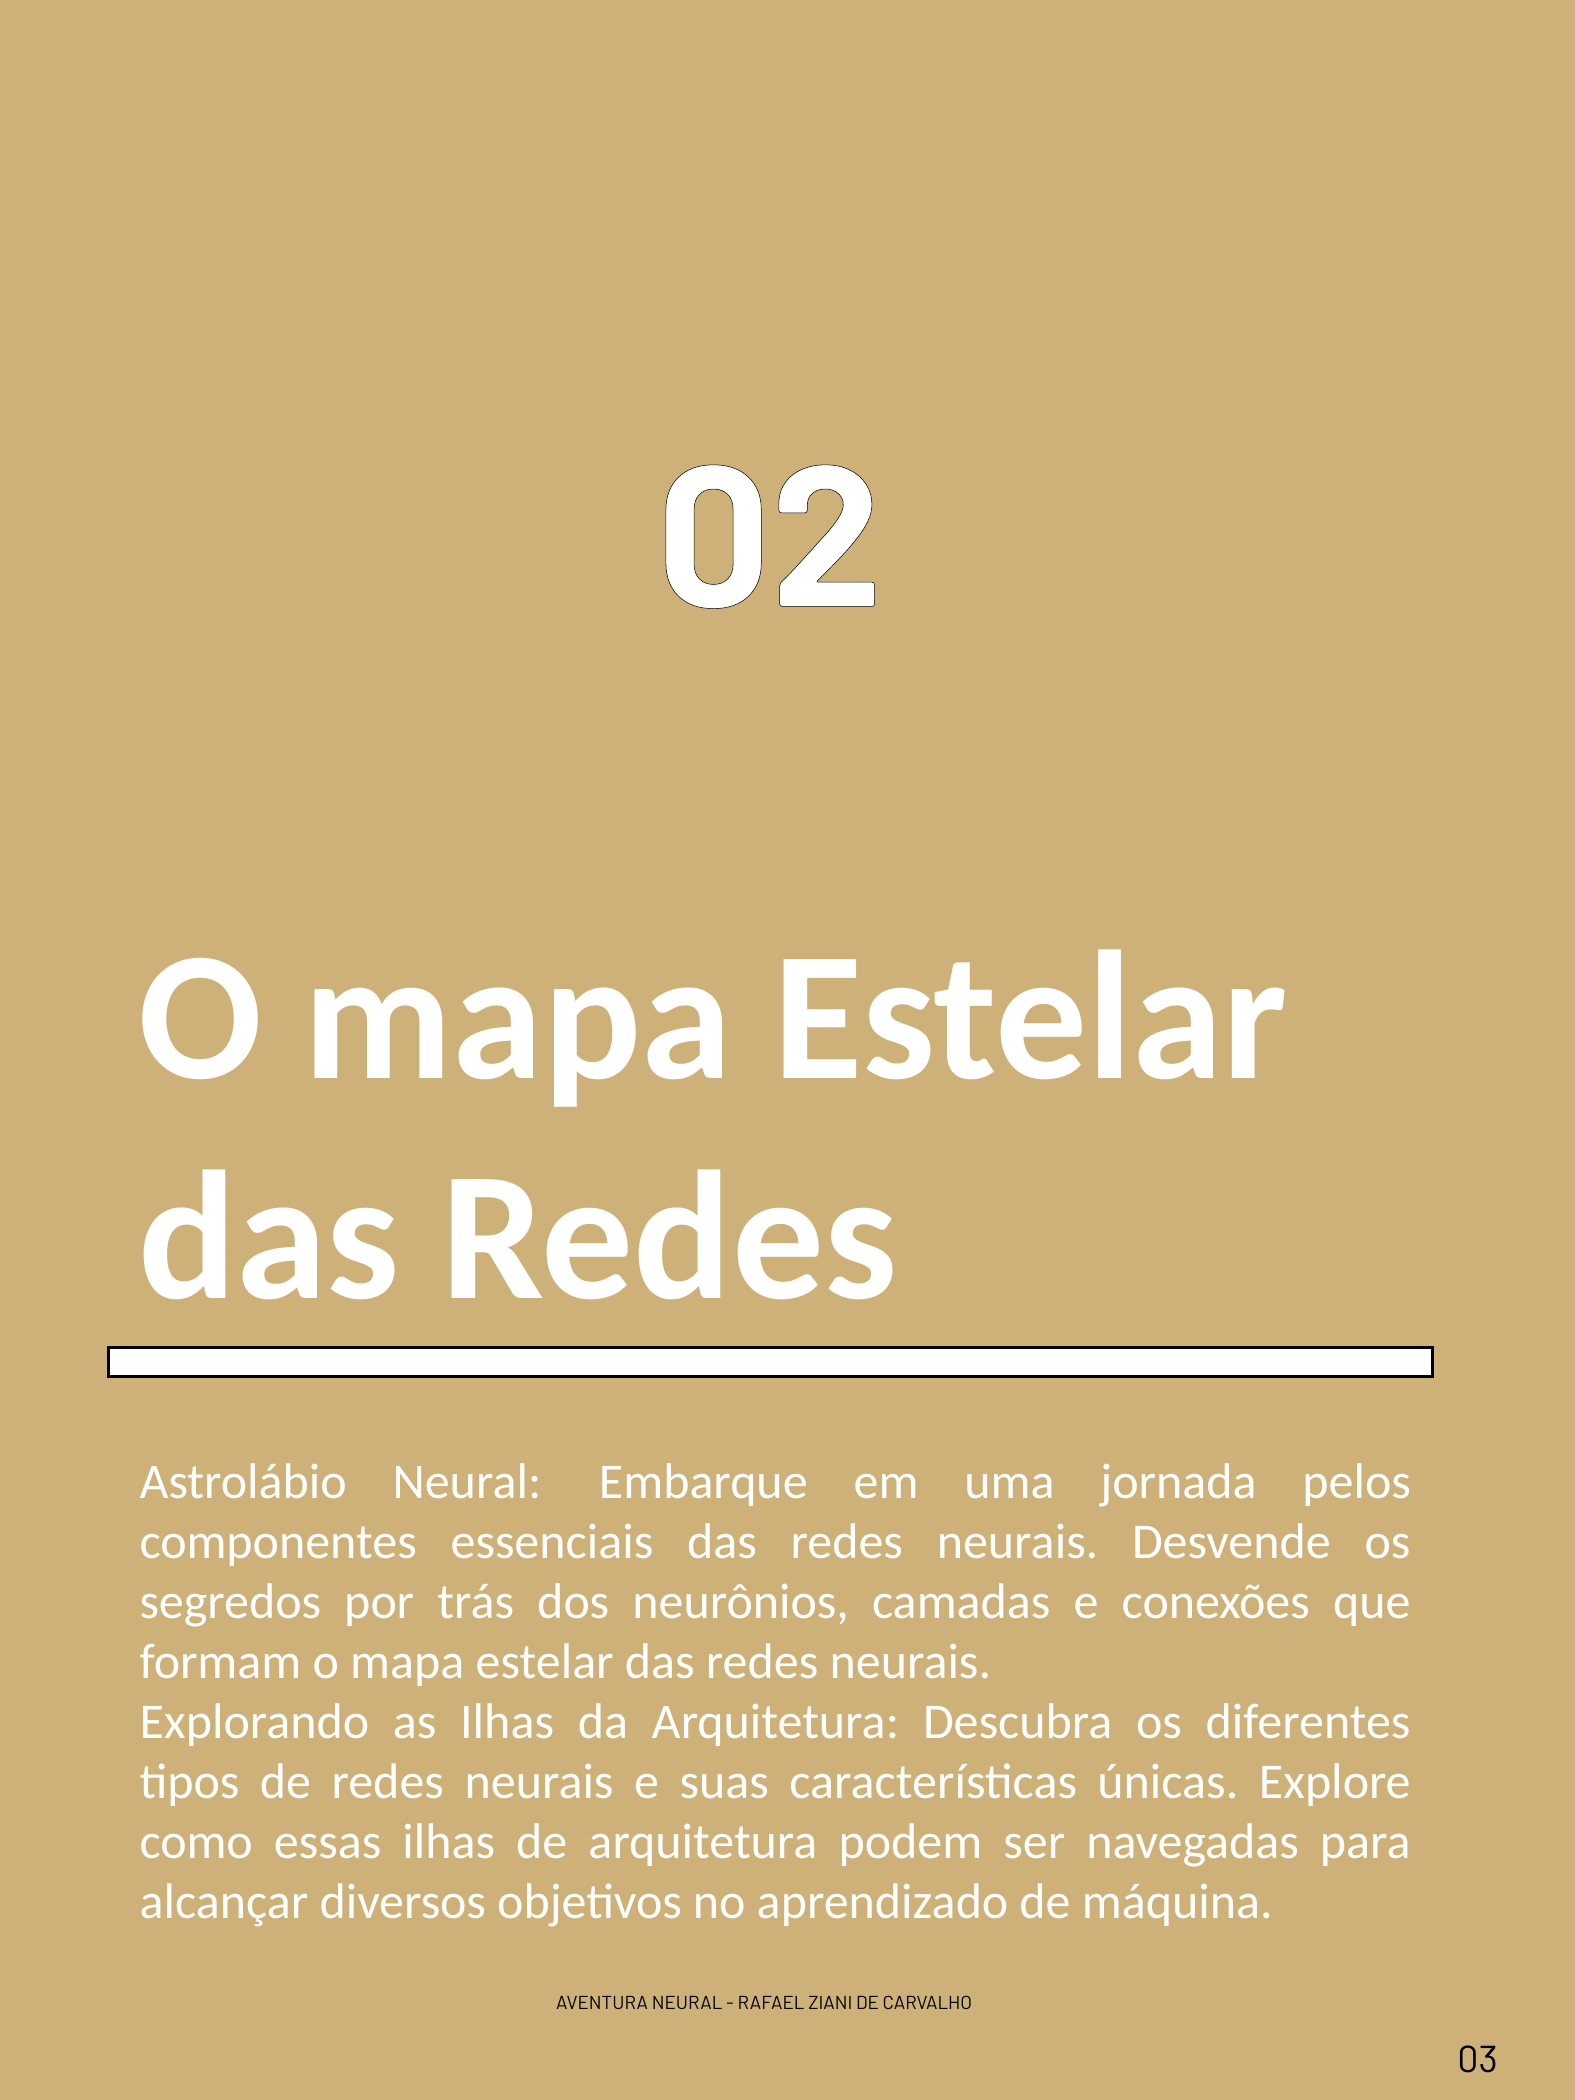

02
O mapa Estelar das Redes

Astrolábio Neural:  Embarque em uma jornada pelos componentes essenciais das redes neurais. Desvende os segredos por trás dos neurônios, camadas e conexões que formam o mapa estelar das redes neurais.
Explorando as Ilhas da Arquitetura: Descubra os diferentes tipos de redes neurais e suas características únicas. Explore como essas ilhas de arquitetura podem ser navegadas para alcançar diversos objetivos no aprendizado de máquina.
AVENTURA NEURAL - RAFAEL ZIANI DE CARVALHO
03